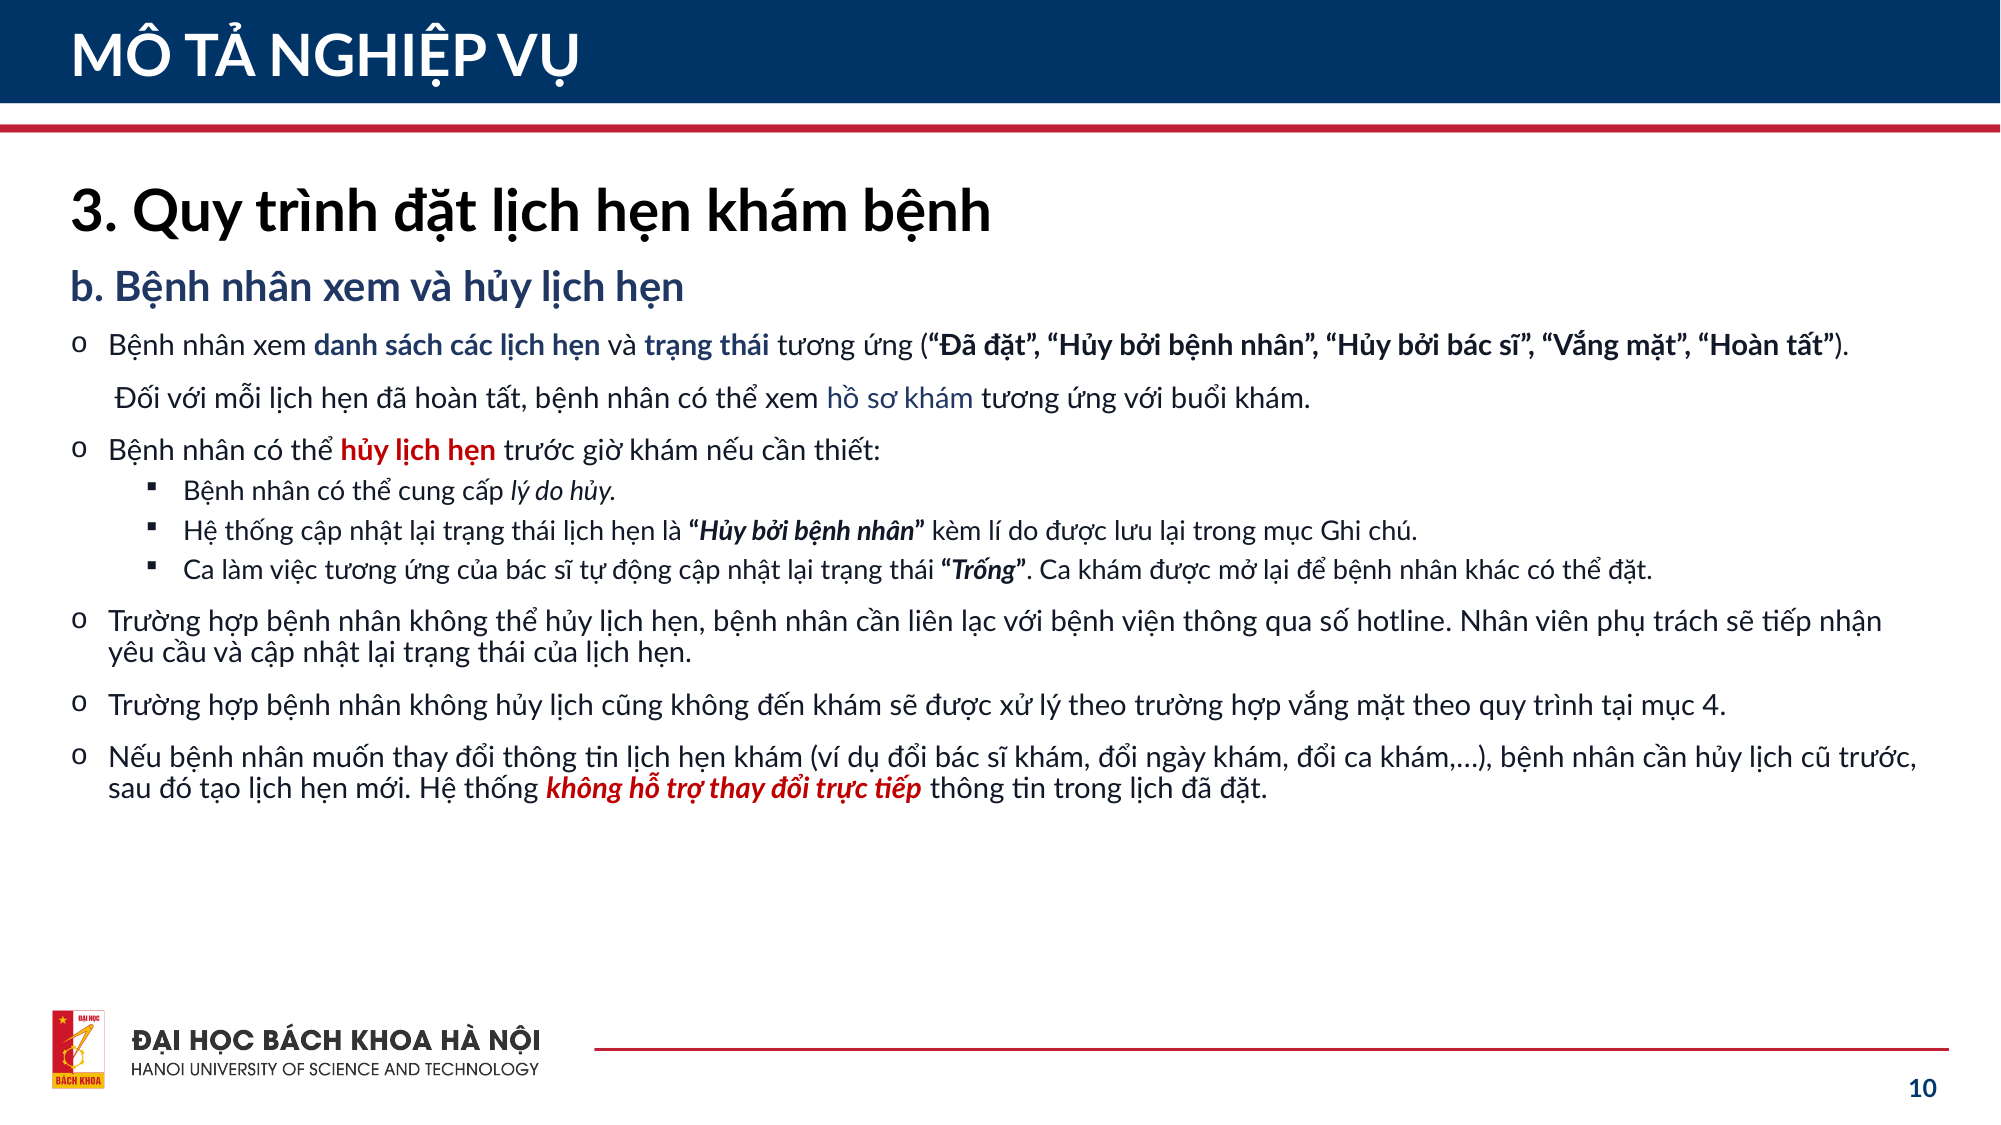

# MÔ TẢ NGHIỆP VỤ
3. Quy trình đặt lịch hẹn khám bệnh
b. Bệnh nhân xem và hủy lịch hẹn
Bệnh nhân xem danh sách các lịch hẹn và trạng thái tương ứng (“Đã đặt”, “Hủy bởi bệnh nhân”, “Hủy bởi bác sĩ”, “Vắng mặt”, “Hoàn tất”).
  Đối với mỗi lịch hẹn đã hoàn tất, bệnh nhân có thể xem hồ sơ khám tương ứng với buổi khám.
Bệnh nhân có thể hủy lịch hẹn trước giờ khám nếu cần thiết:
Bệnh nhân có thể cung cấp lý do hủy.
Hệ thống cập nhật lại trạng thái lịch hẹn là “Hủy bởi bệnh nhân” kèm lí do được lưu lại trong mục Ghi chú.
Ca làm việc tương ứng của bác sĩ tự động cập nhật lại trạng thái “Trống”. Ca khám được mở lại để bệnh nhân khác có thể đặt.
Trường hợp bệnh nhân không thể hủy lịch hẹn, bệnh nhân cần liên lạc với bệnh viện thông qua số hotline. Nhân viên phụ trách sẽ tiếp nhận yêu cầu và cập nhật lại trạng thái của lịch hẹn.
Trường hợp bệnh nhân không hủy lịch cũng không đến khám sẽ được xử lý theo trường hợp vắng mặt theo quy trình tại mục 4.
Nếu bệnh nhân muốn thay đổi thông tin lịch hẹn khám (ví dụ đổi bác sĩ khám, đổi ngày khám, đổi ca khám,…), bệnh nhân cần hủy lịch cũ trước, sau đó tạo lịch hẹn mới. Hệ thống không hỗ trợ thay đổi trực tiếp thông tin trong lịch đã đặt.
10